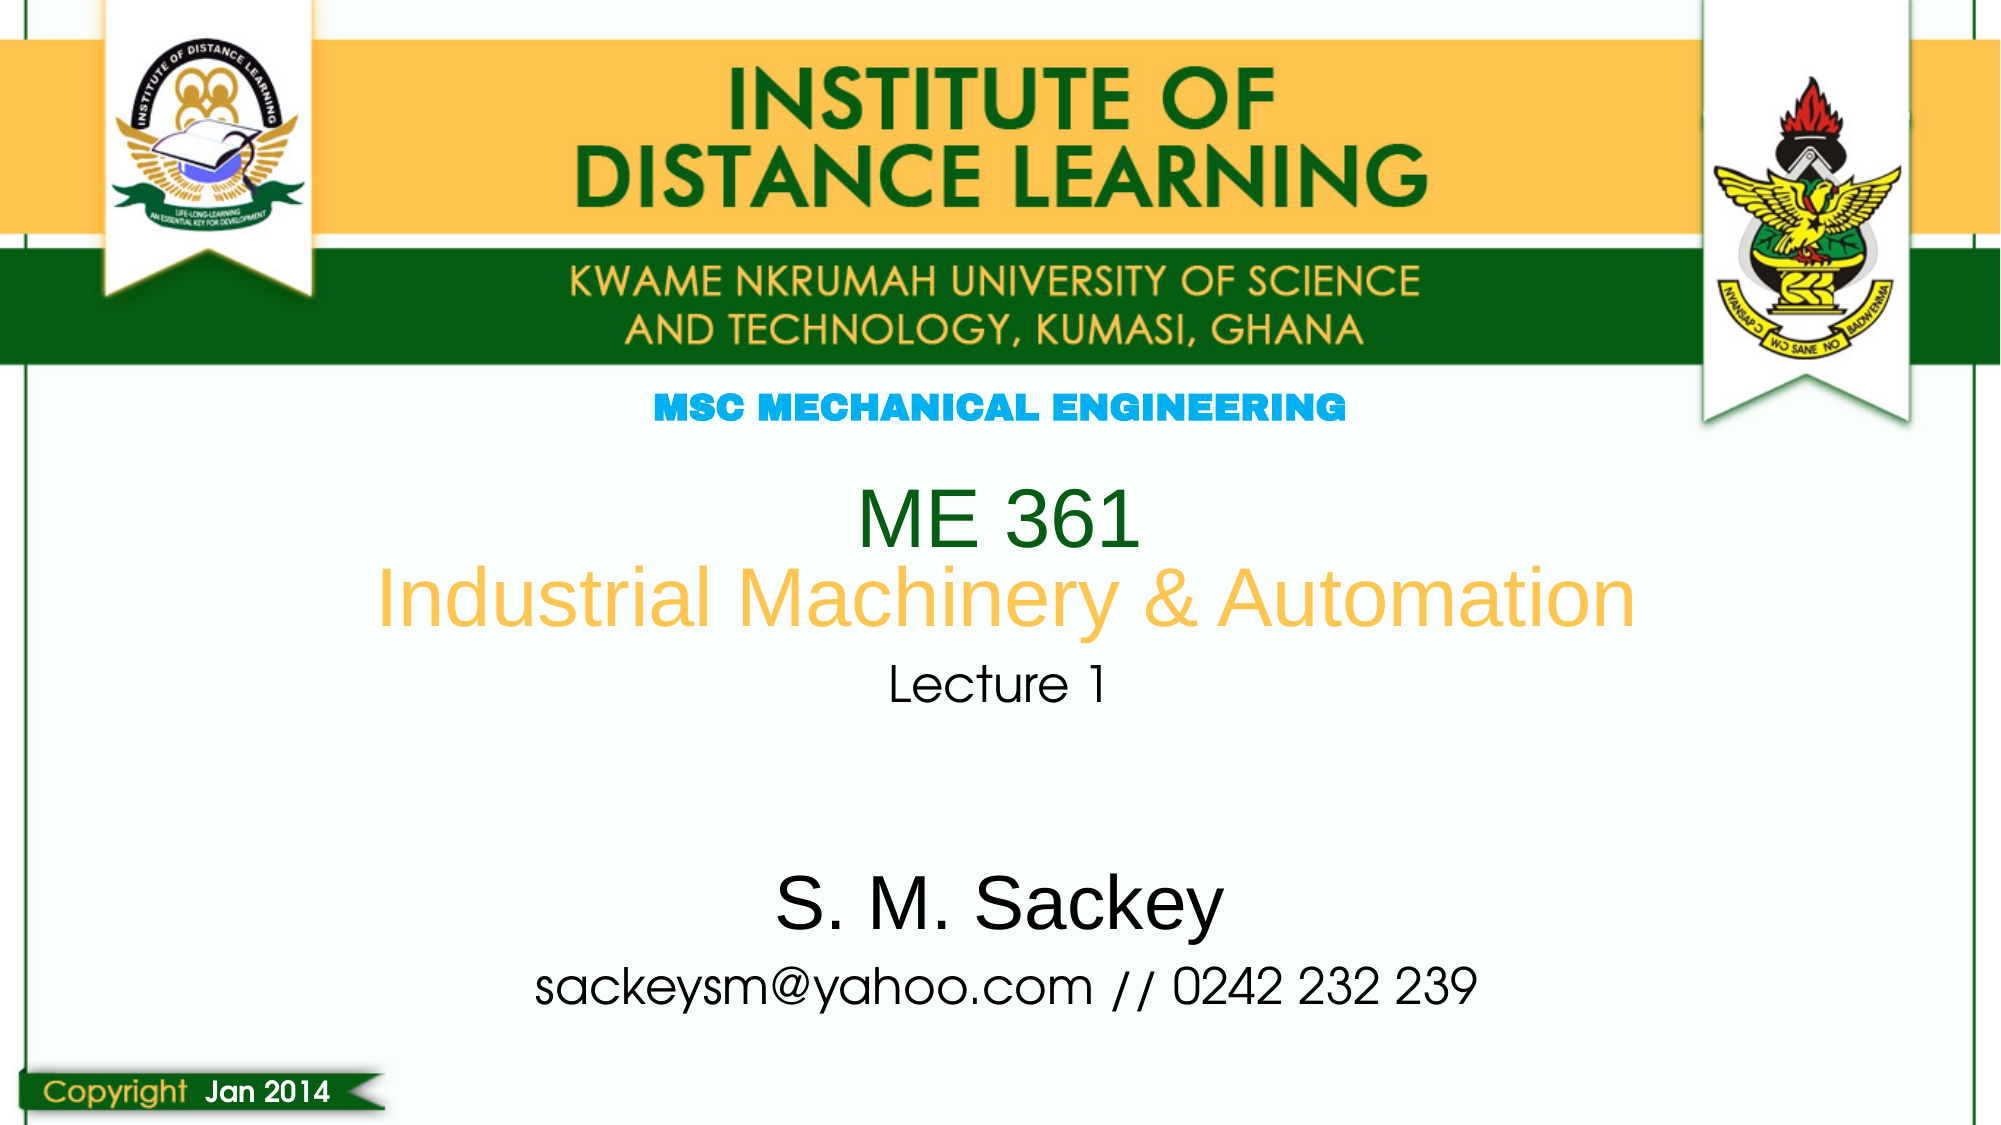

# ME 361
MSc mechanical engineering
Industrial Machinery & Automation
Lecture 1
S. M. Sackey
sackeysm@yahoo.com // 0242 232 239
Jan 2014